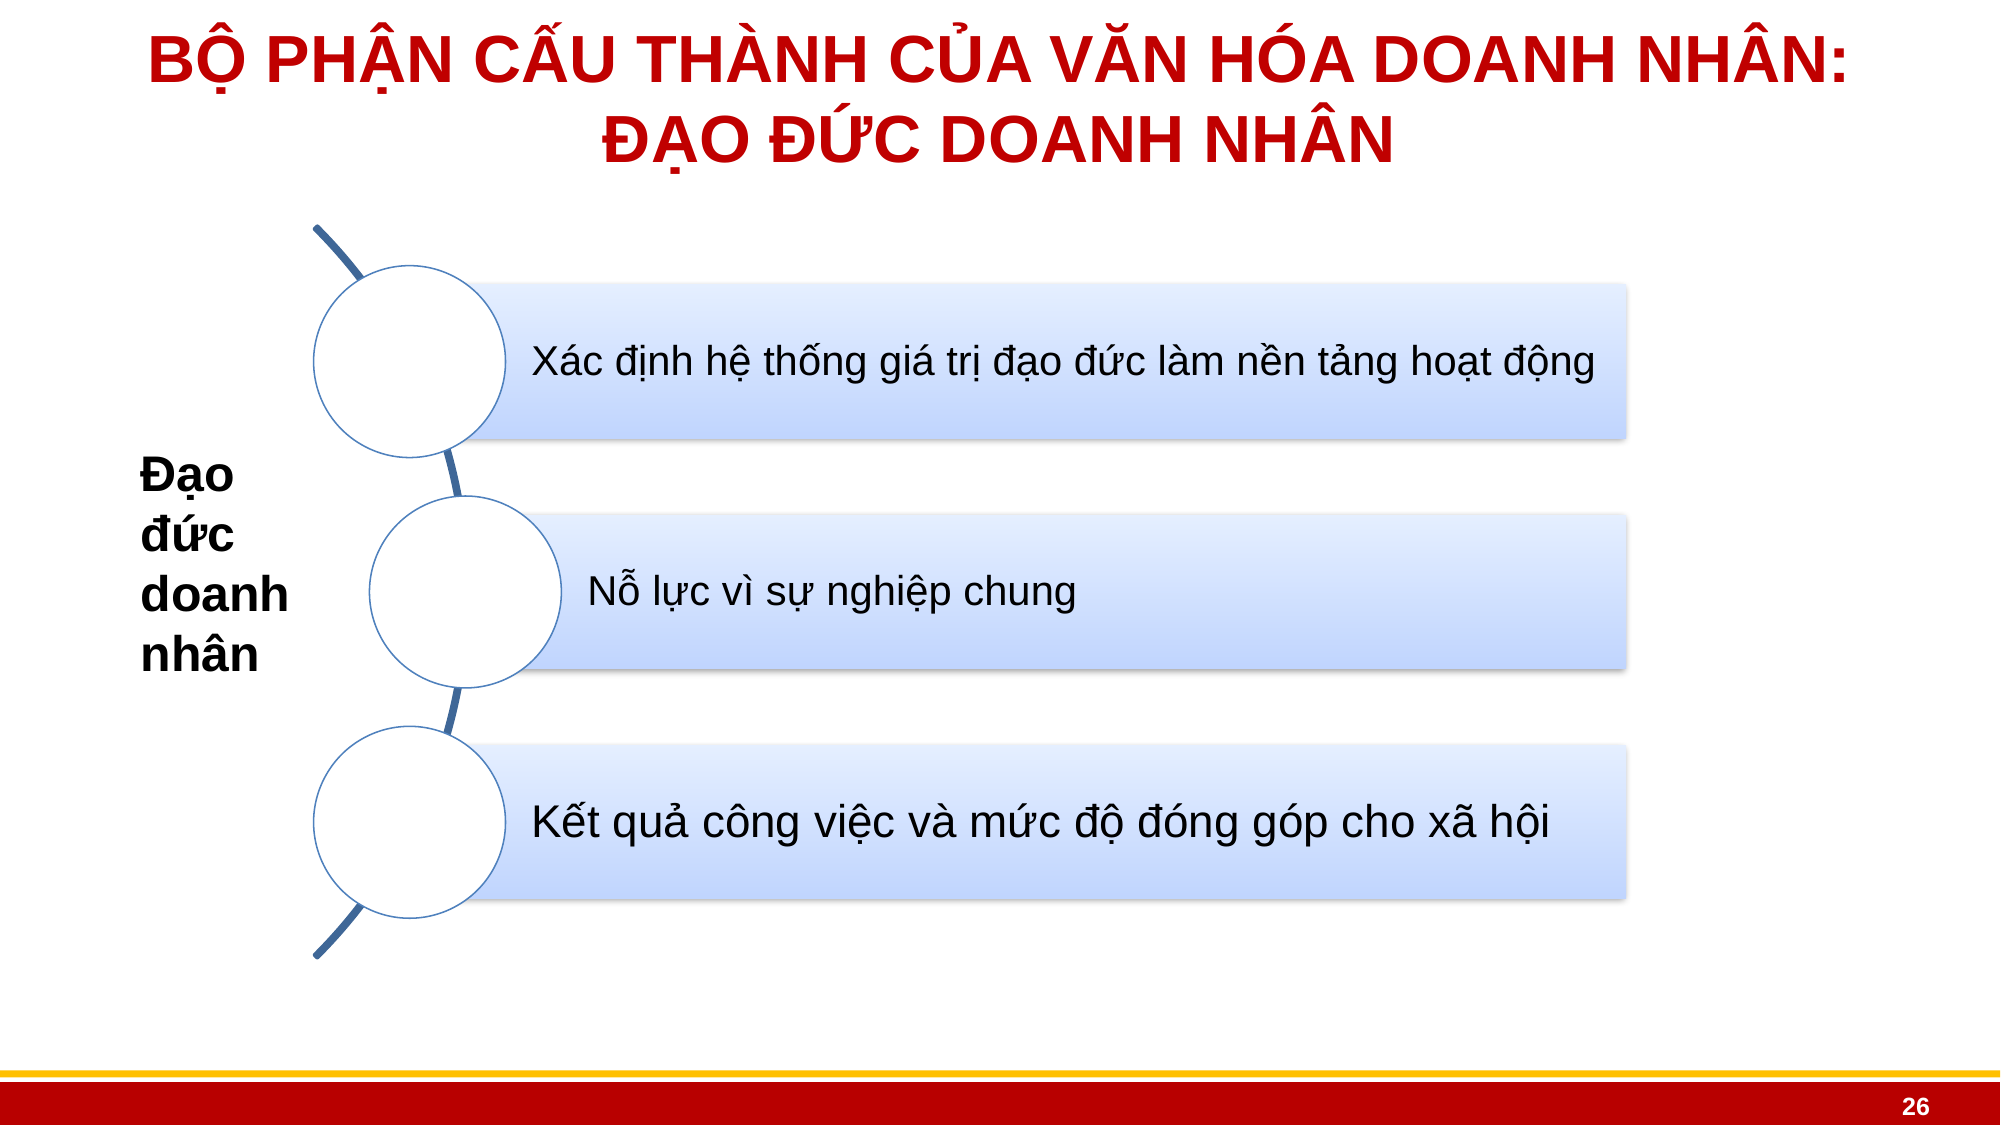

# BỘ PHẬN CẤU THÀNH CỦA VĂN HÓA DOANH NHÂN: ĐẠO ĐỨC DOANH NHÂN
Xác định hệ thống giá trị đạo đức làm nền tảng hoạt động
Nỗ lực vì sự nghiệp chung
Kết quả công việc và mức độ đóng góp cho xã hội
Đạo đức doanh nhân

26